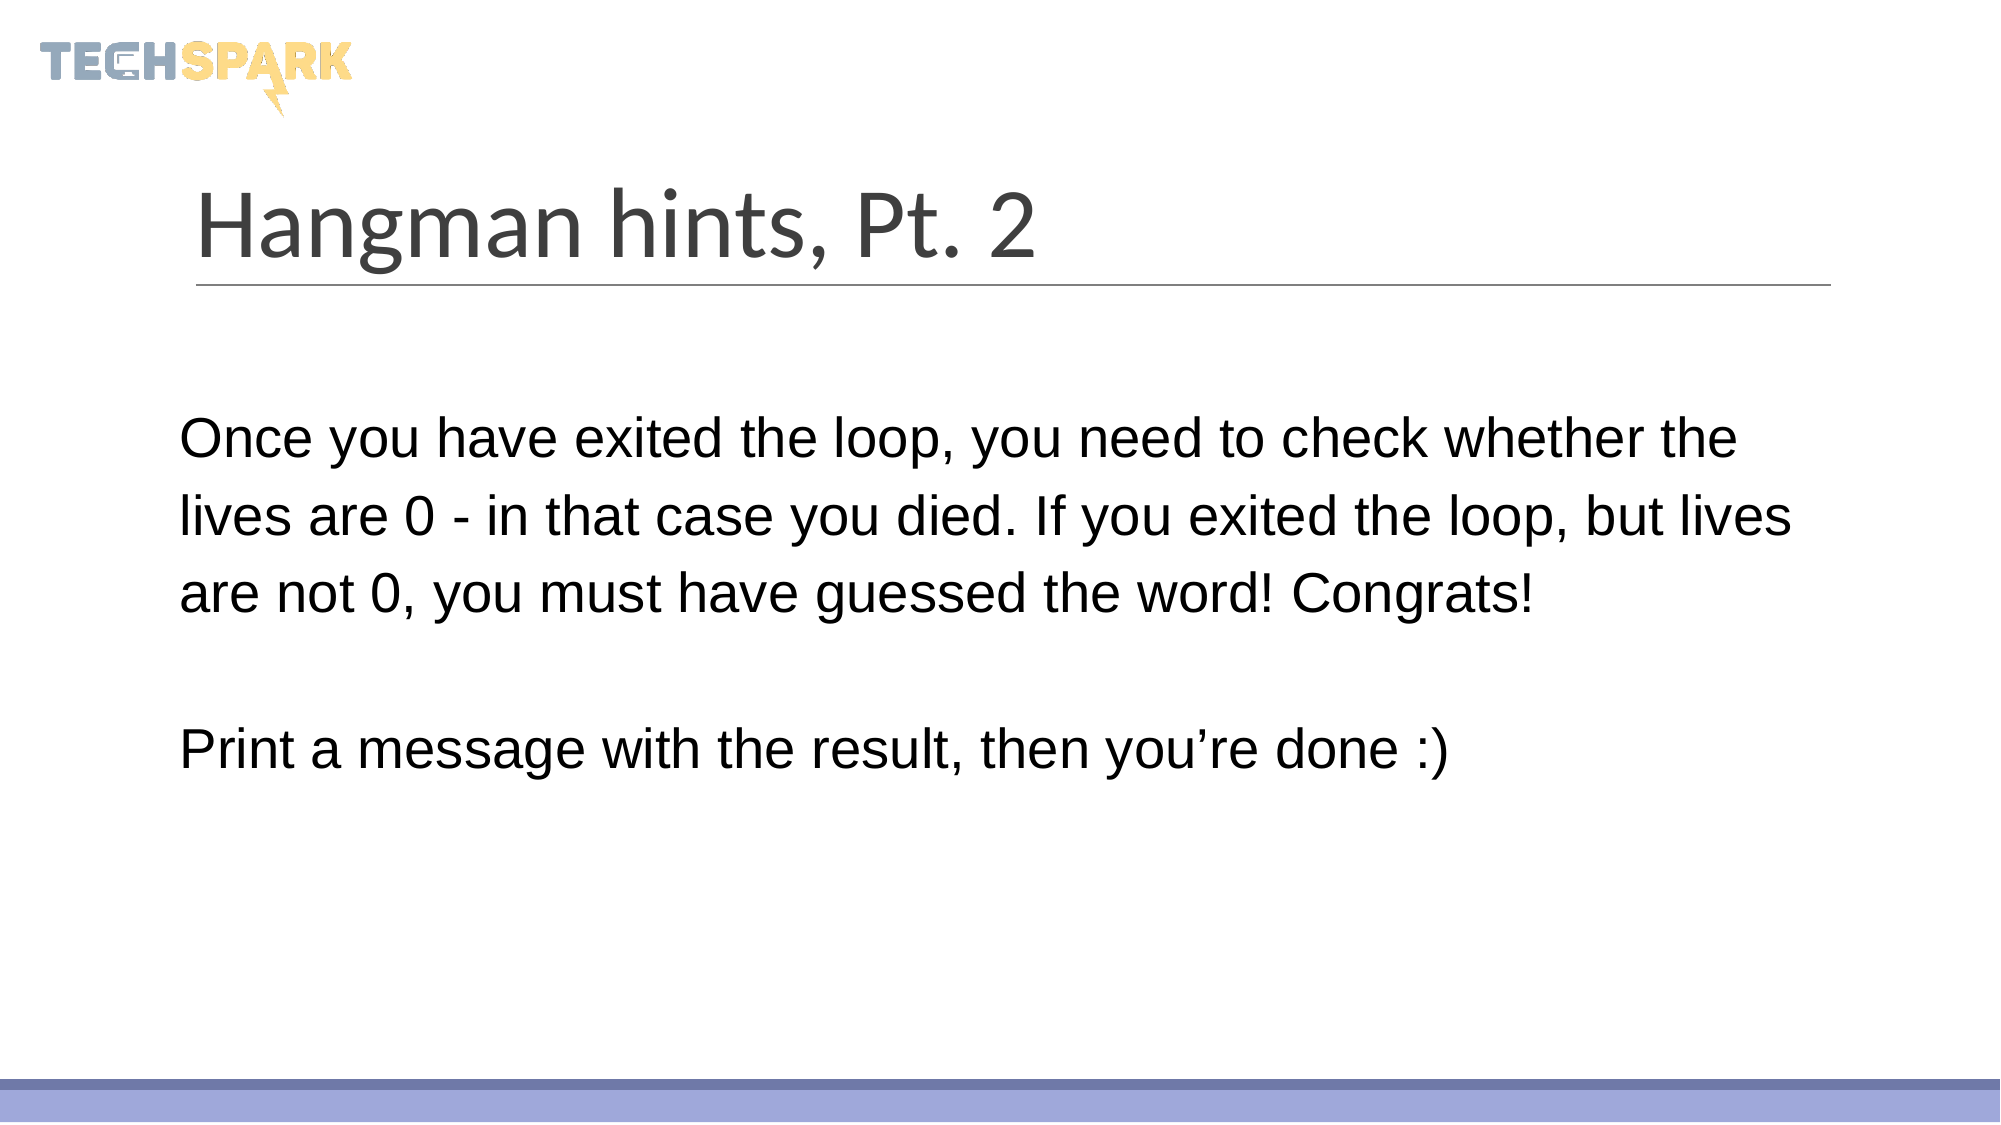

# Hangman hints, Pt. 2
Once you have exited the loop, you need to check whether the lives are 0 - in that case you died. If you exited the loop, but lives are not 0, you must have guessed the word! Congrats!

Print a message with the result, then you’re done :)